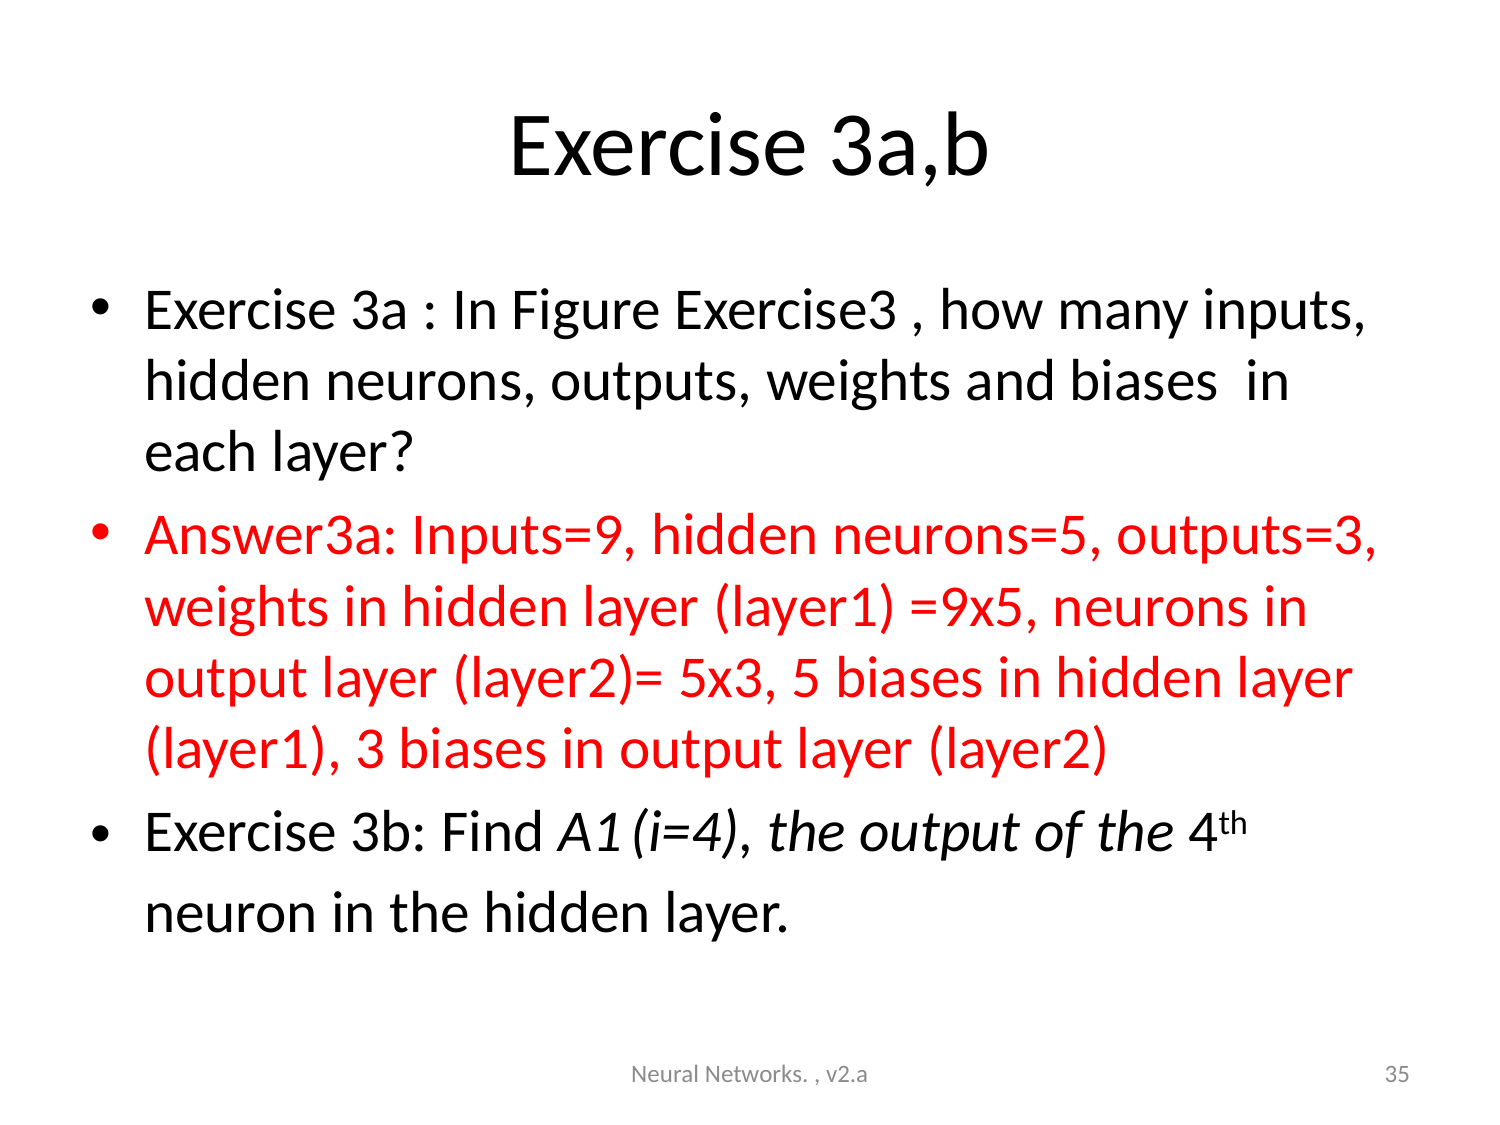

# Exercise 3a,b
Exercise 3a : In Figure Exercise3 , how many inputs, hidden neurons, outputs, weights and biases  in each layer?
Answer3a: Inputs=9, hidden neurons=5, outputs=3, weights in hidden layer (layer1) =9x5, neurons in output layer (layer2)= 5x3, 5 biases in hidden layer (layer1), 3 biases in output layer (layer2)
Exercise 3b: Find A1 (i=4), the output of the 4th neuron in the hidden layer.

Neural Networks. , v2.a
35